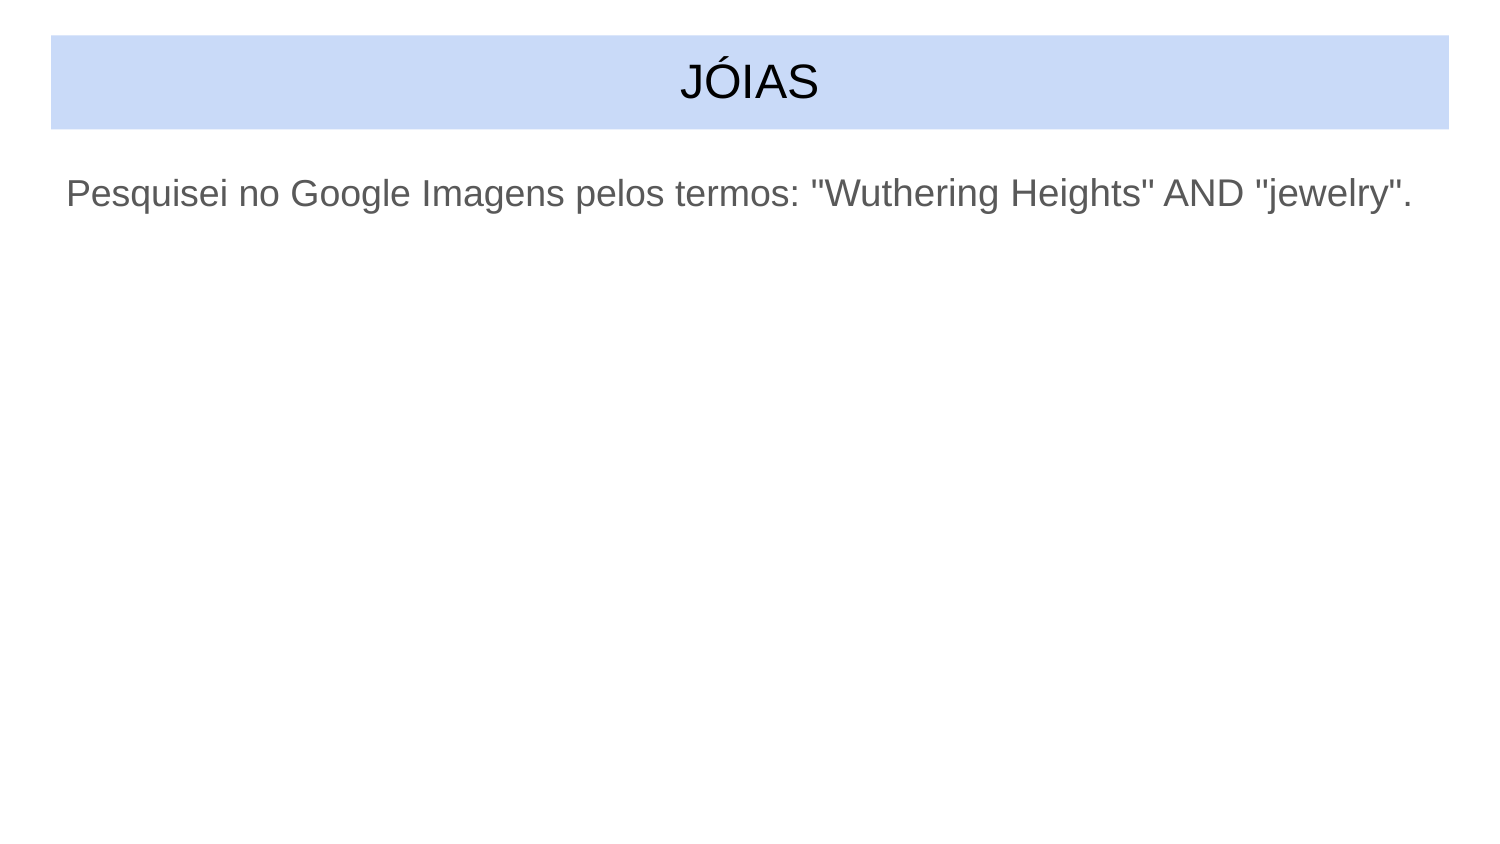

# JÓIAS
Pesquisei no Google Imagens pelos termos: "Wuthering Heights" AND "jewelry".